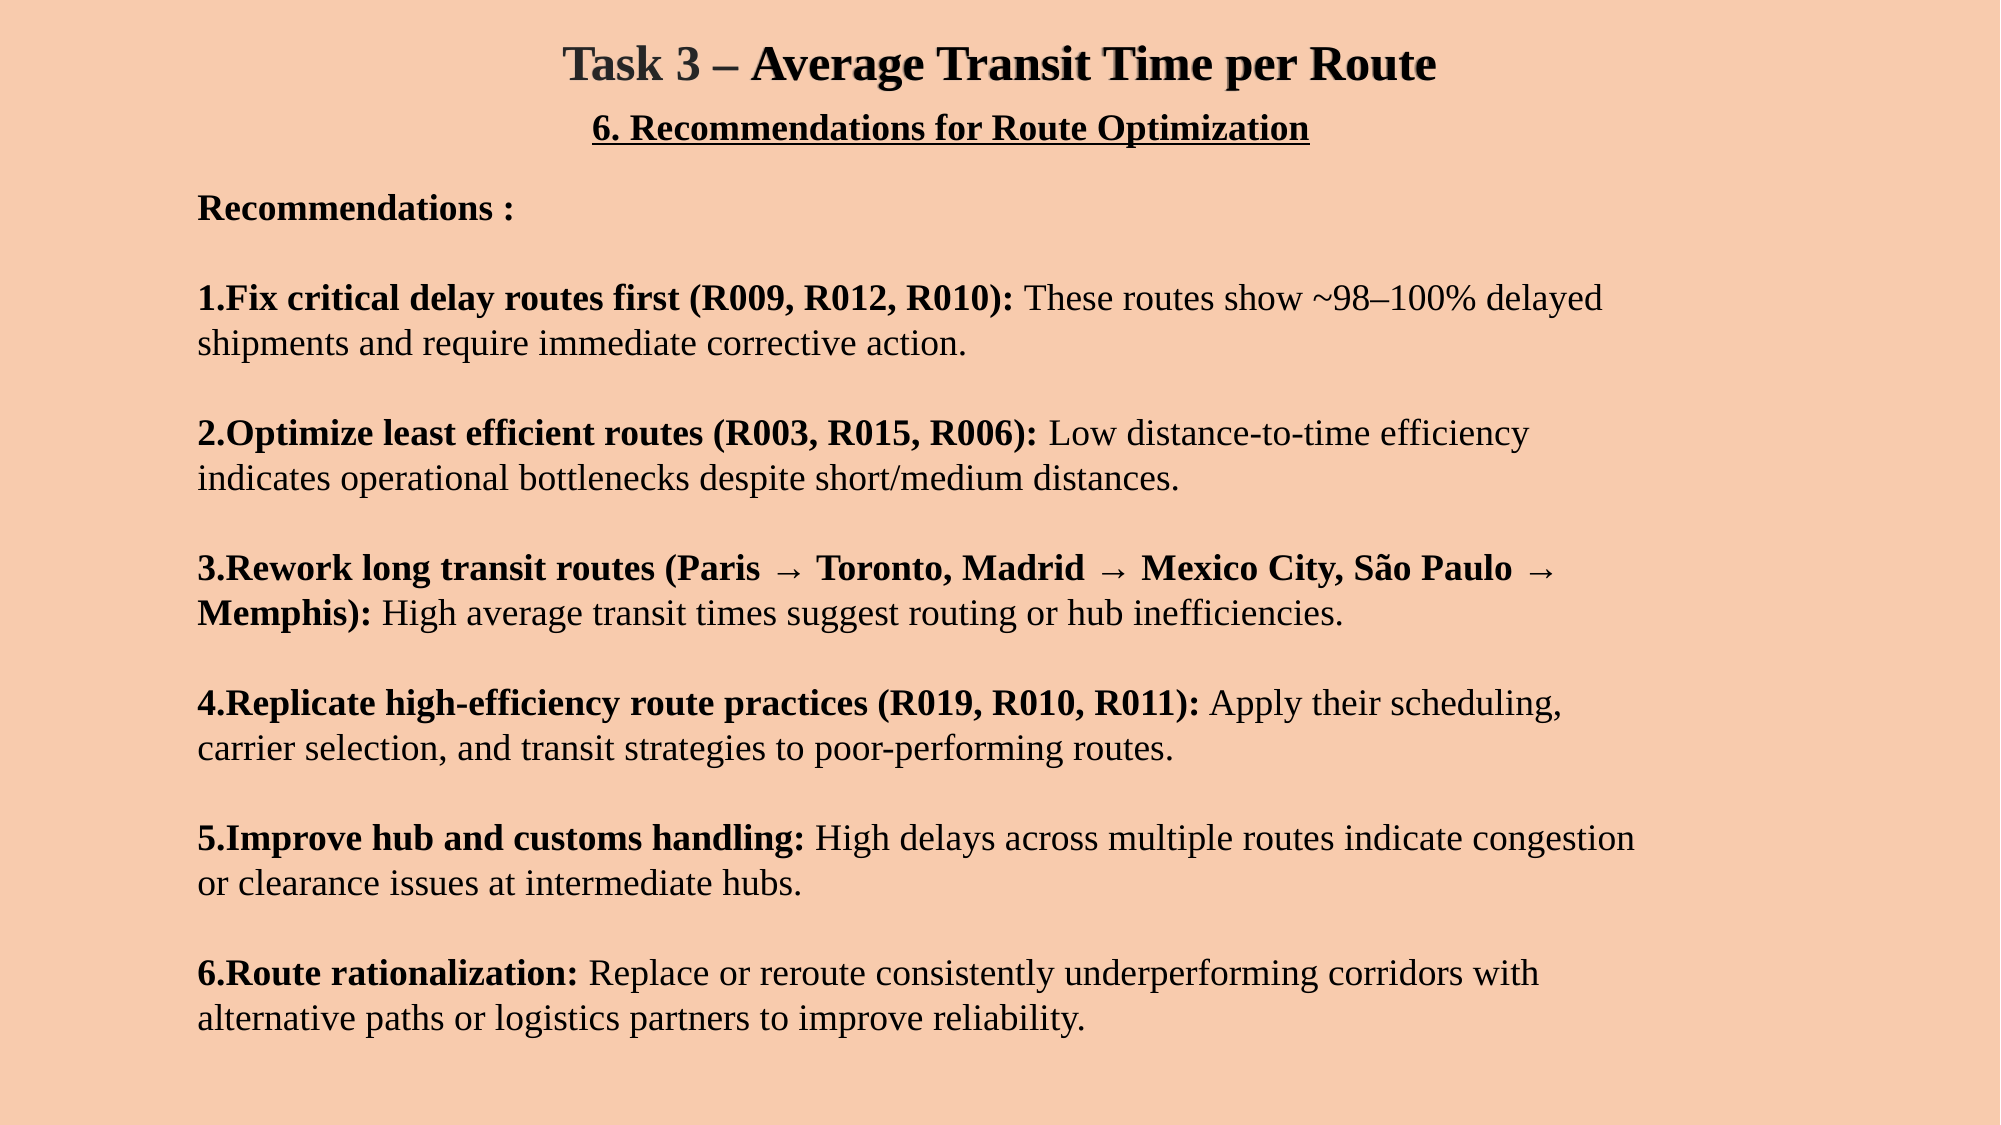

Task 3 – Average Transit Time per Route
6. Recommendations for Route Optimization
Recommendations :

Fix critical delay routes first (R009, R012, R010): These routes show ~98–100% delayed shipments and require immediate corrective action.

Optimize least efficient routes (R003, R015, R006): Low distance-to-time efficiency indicates operational bottlenecks despite short/medium distances.

Rework long transit routes (Paris → Toronto, Madrid → Mexico City, São Paulo → Memphis): High average transit times suggest routing or hub inefficiencies.

Replicate high-efficiency route practices (R019, R010, R011): Apply their scheduling, carrier selection, and transit strategies to poor-performing routes.

Improve hub and customs handling: High delays across multiple routes indicate congestion or clearance issues at intermediate hubs.

Route rationalization: Replace or reroute consistently underperforming corridors with alternative paths or logistics partners to improve reliability.